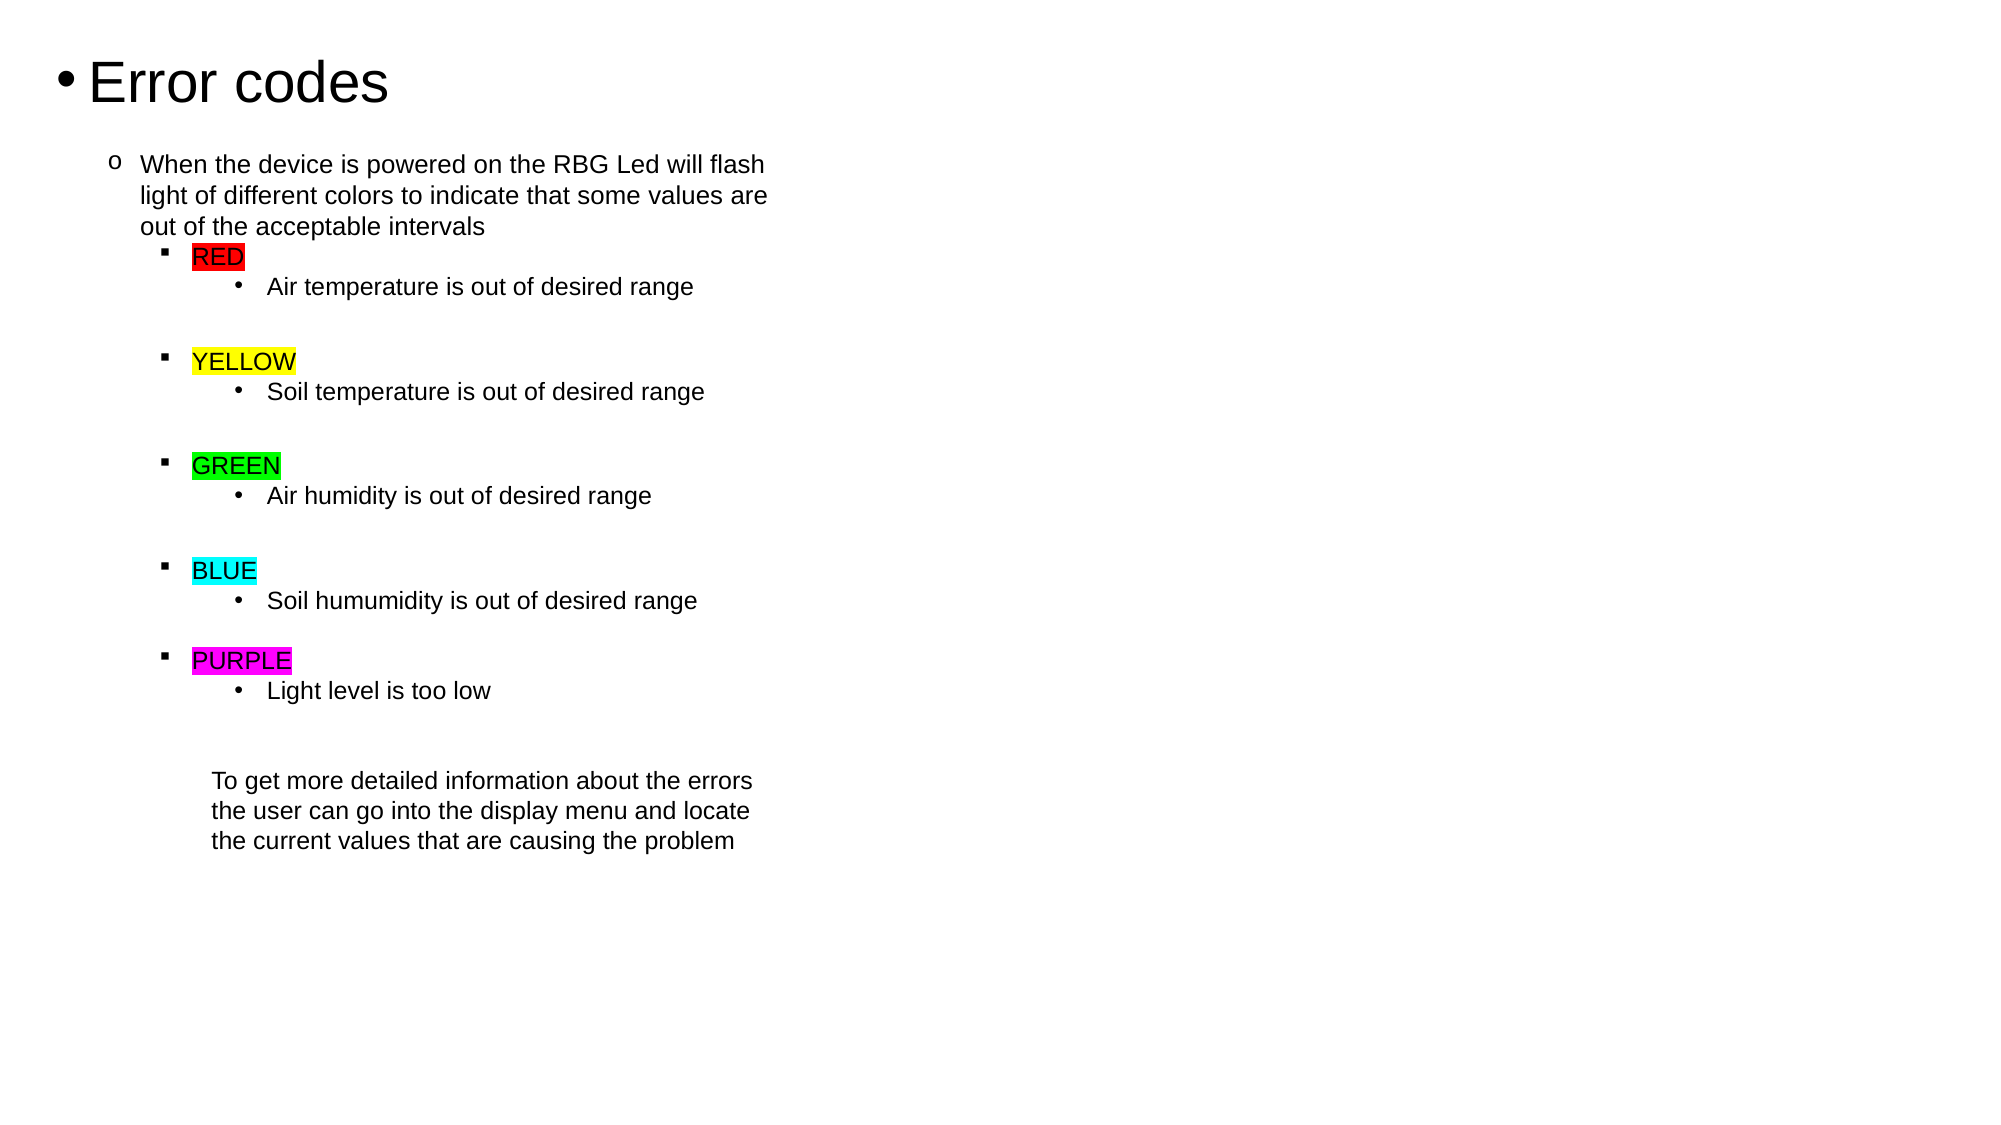

Error codes
When the device is powered on the RBG Led will flash light of different colors to indicate that some values are out of the acceptable intervals
RED
Air temperature is out of desired range

YELLOW
Soil temperature is out of desired range

GREEN
Air humidity is out of desired range

BLUE
Soil humumidity is out of desired range

PURPLE
Light level is too low

To get more detailed information about the errors the user can go into the display menu and locate the current values that are causing the problem